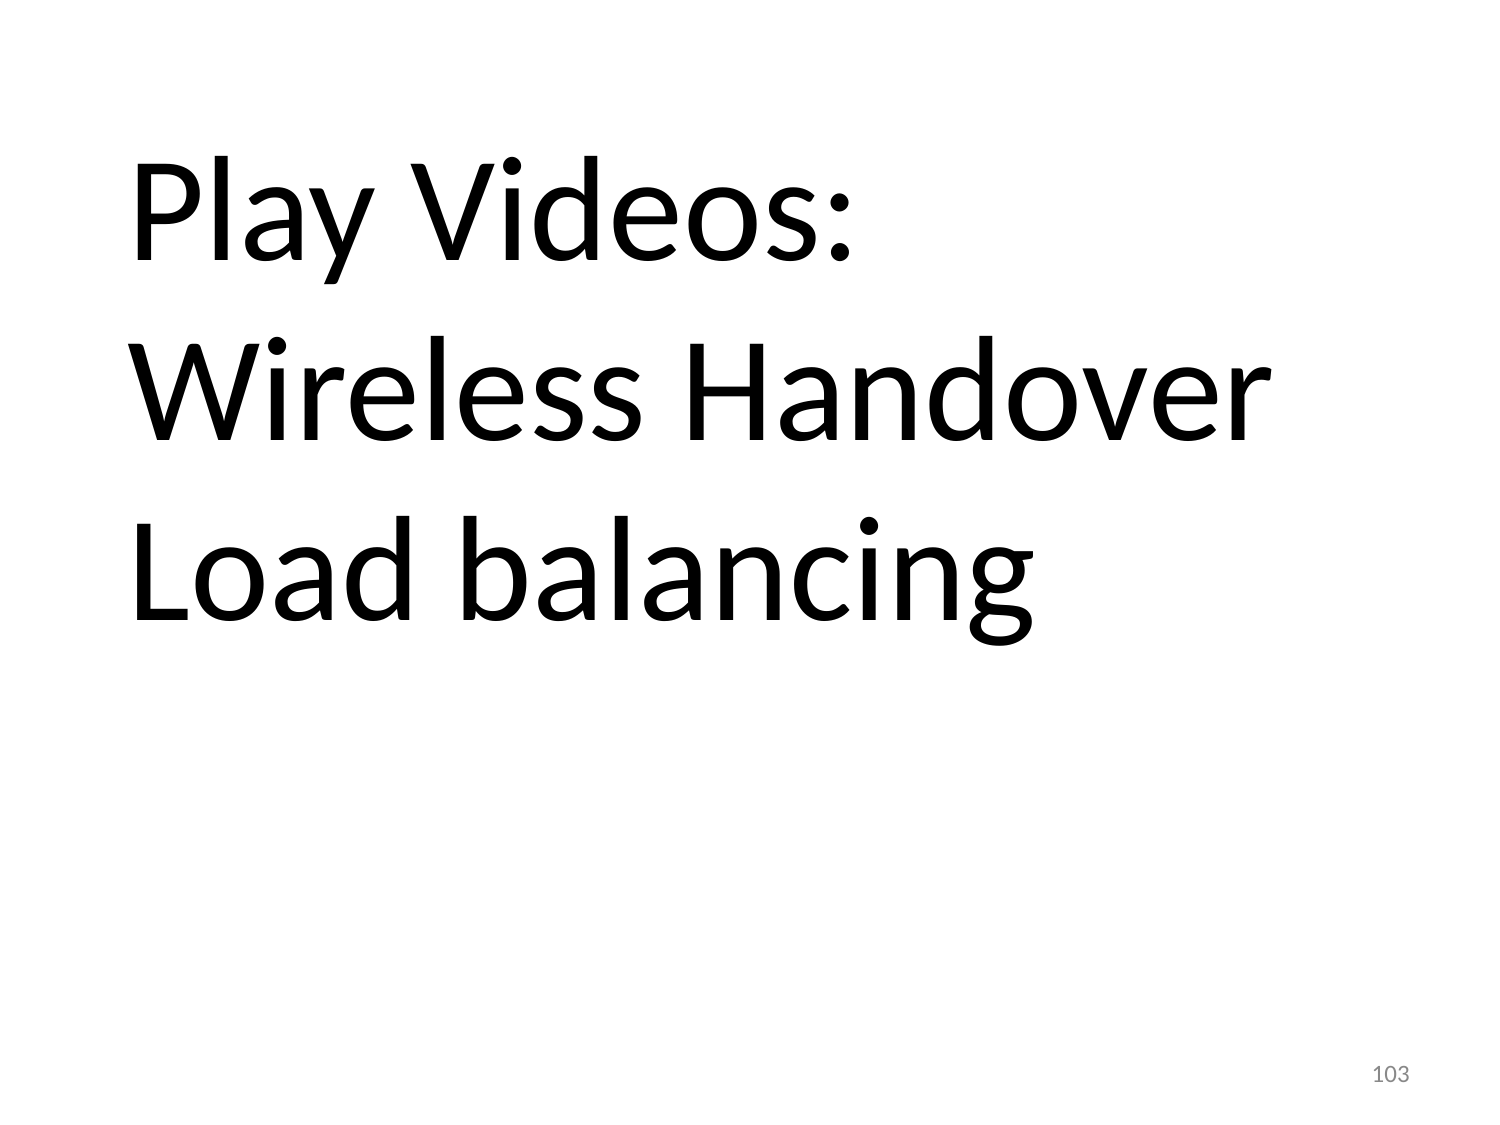

# Play Videos: Wireless Handover Load balancing
103